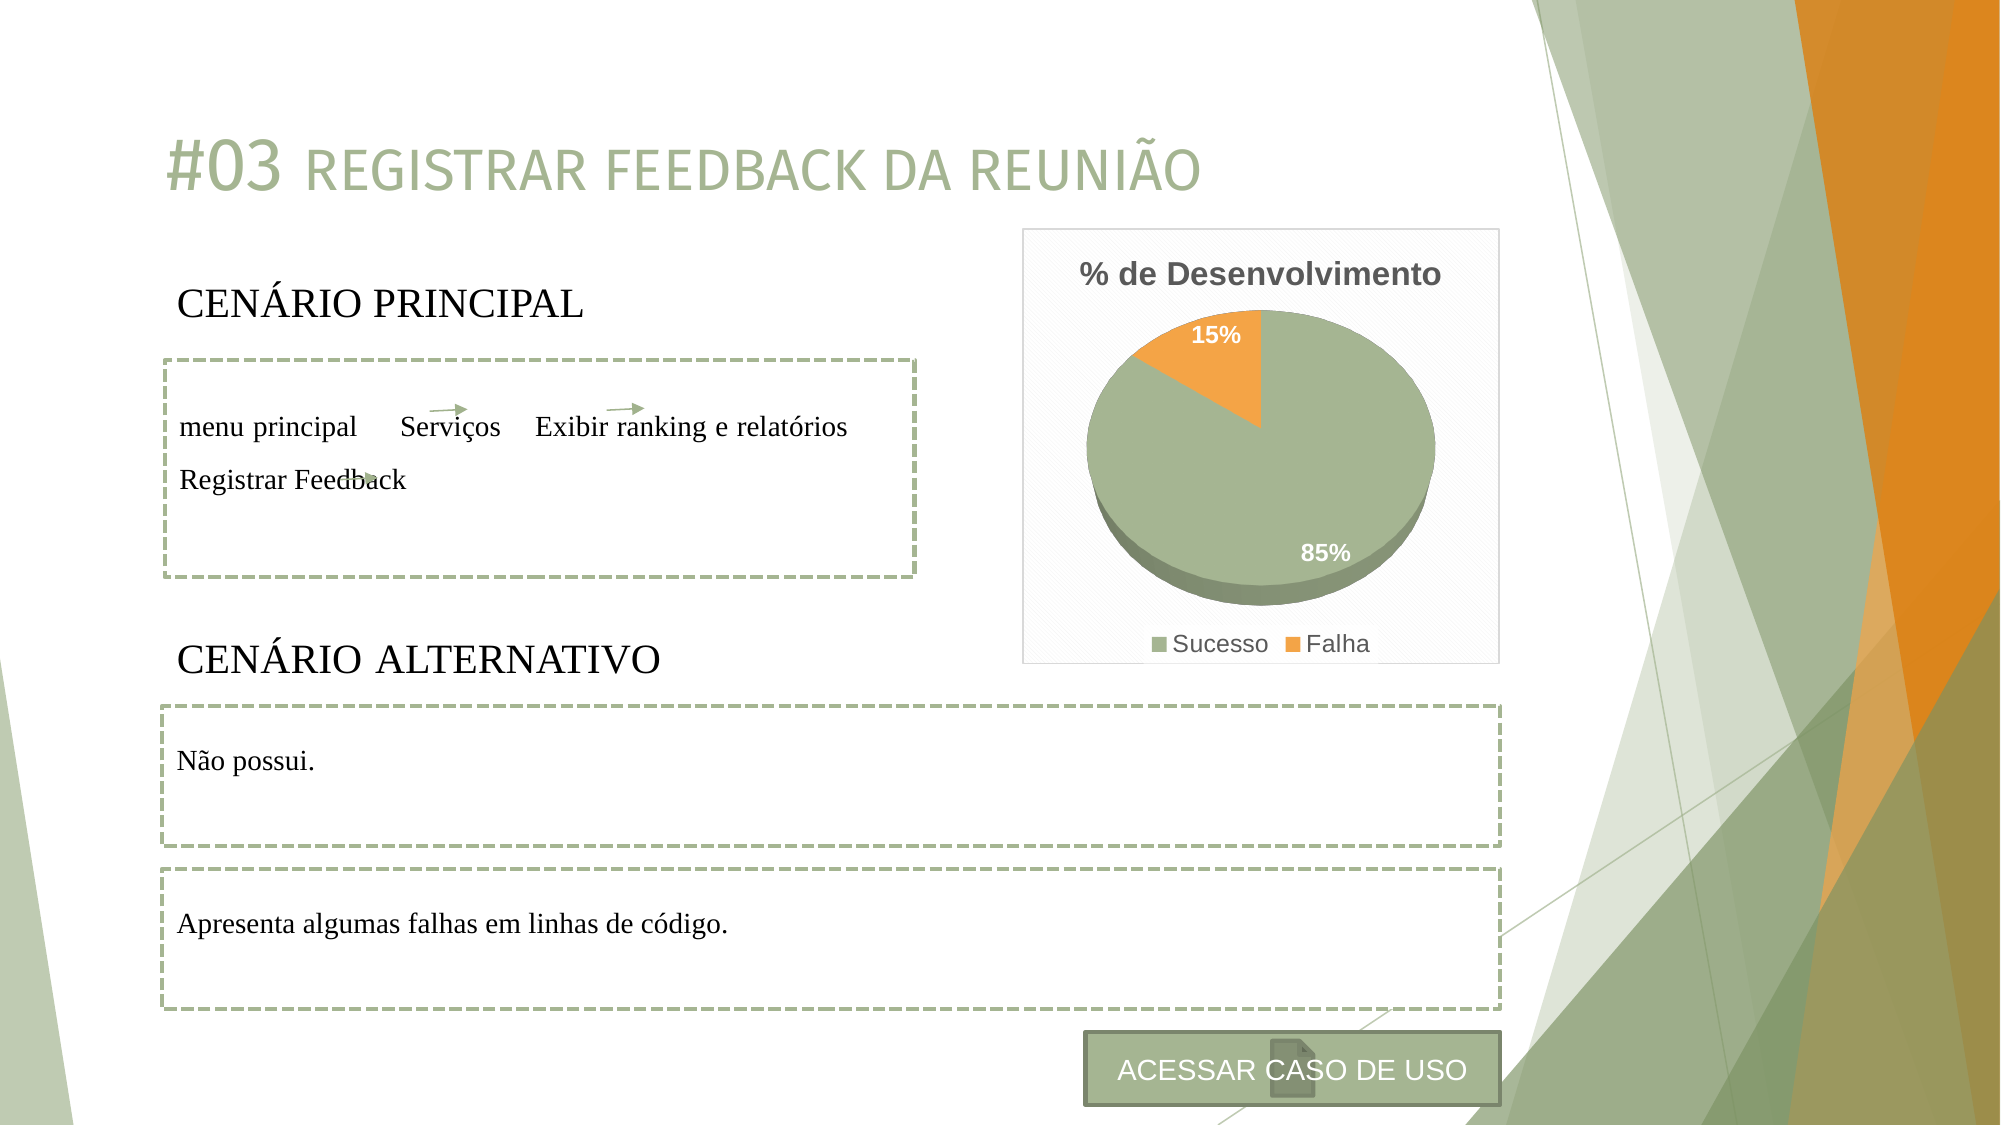

# #03 REGISTRAR FEEDBACK DA REUNIÃO

[unsupported chart]

CENÁRIO PRINCIPAL
menu principal     Serviços    Exibir ranking e relatórios       Registrar Feedback

CENÁRIO ALTERNATIVO
Não possui.

Apresenta algumas falhas em linhas de código.

ACESSAR CASO DE USO